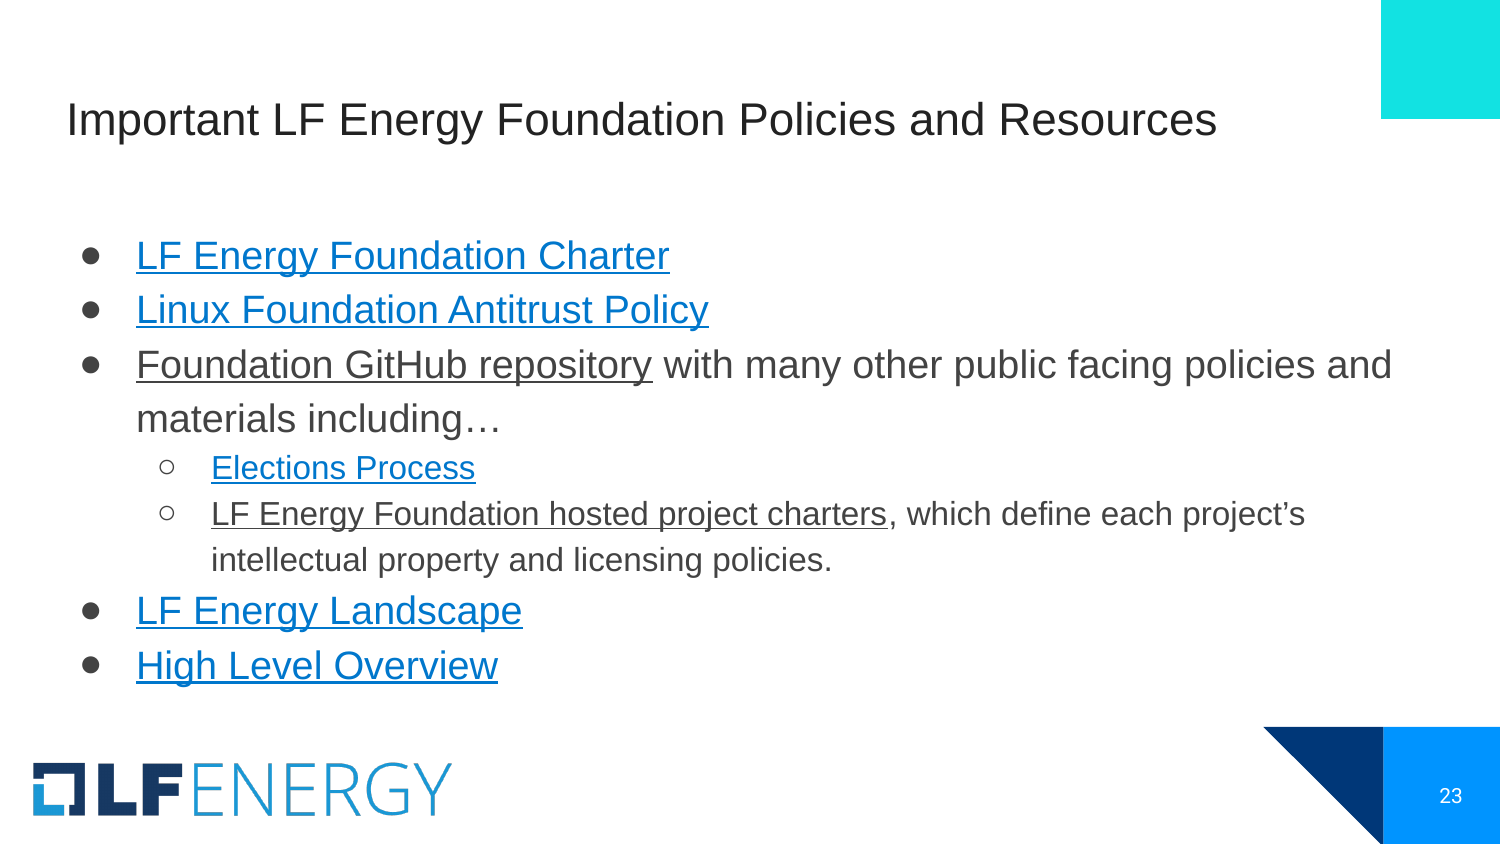

# Important LF Energy Foundation Policies and Resources
LF Energy Foundation Charter
Linux Foundation Antitrust Policy
Foundation GitHub repository with many other public facing policies and materials including…
Elections Process
LF Energy Foundation hosted project charters, which define each project’s intellectual property and licensing policies.
LF Energy Landscape
High Level Overview
23